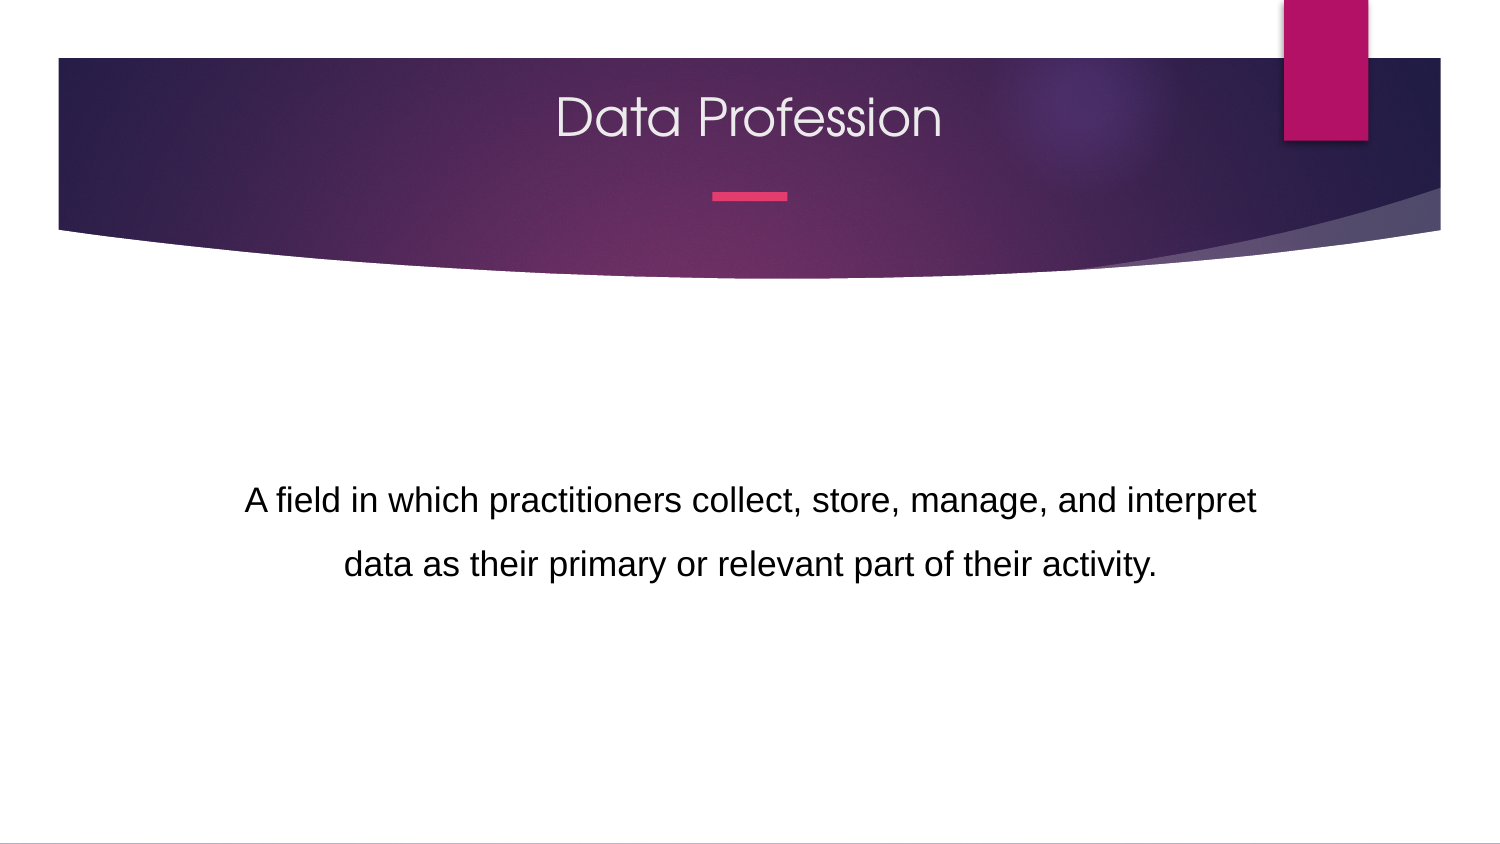

# Data Profession

A field in which practitioners collect, store, manage, and interpret data as their primary or relevant part of their activity.